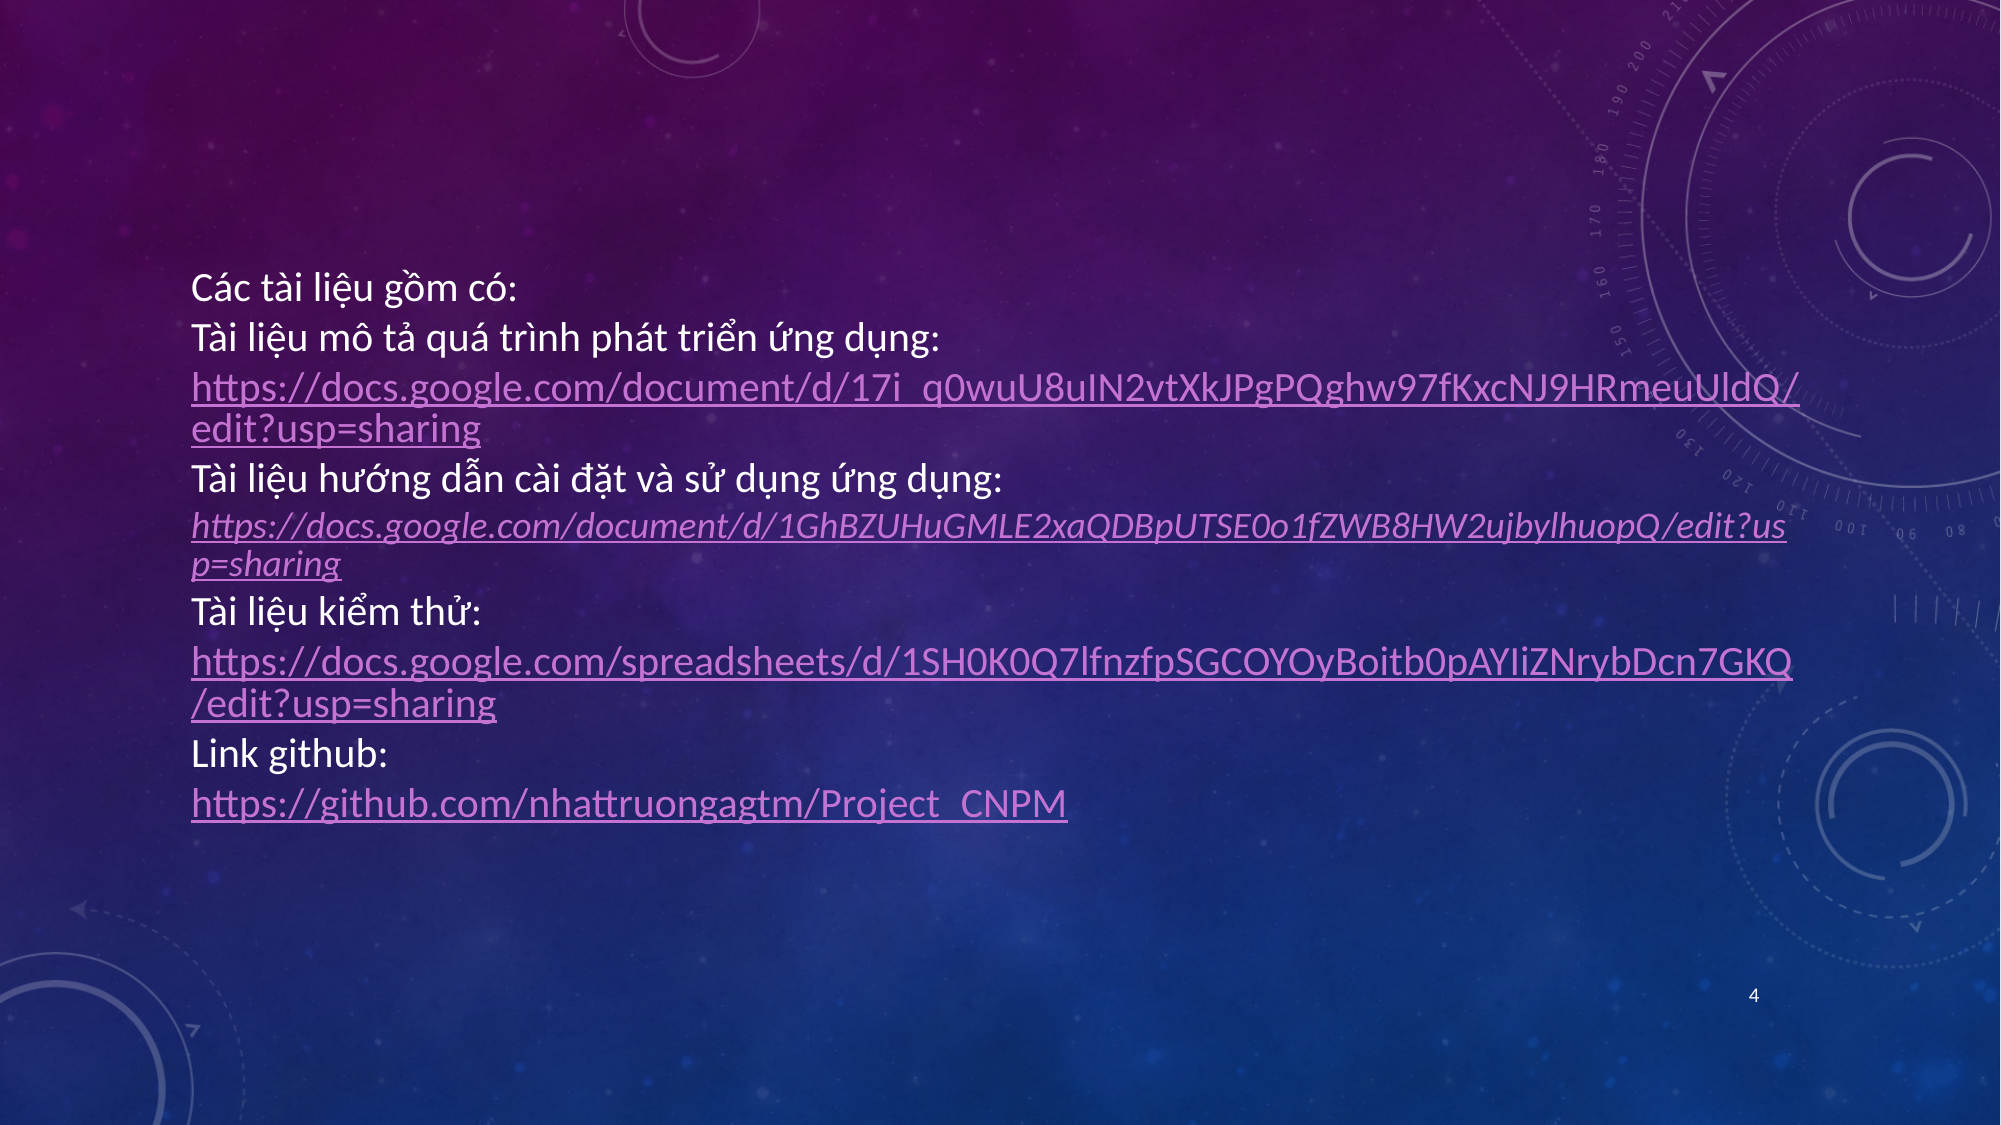

Các tài liệu gồm có:
Tài liệu mô tả quá trình phát triển ứng dụng:
https://docs.google.com/document/d/17i_q0wuU8uIN2vtXkJPgPQghw97fKxcNJ9HRmeuUldQ/edit?usp=sharing
Tài liệu hướng dẫn cài đặt và sử dụng ứng dụng:
https://docs.google.com/document/d/1GhBZUHuGMLE2xaQDBpUTSE0o1fZWB8HW2ujbylhuopQ/edit?usp=sharing
Tài liệu kiểm thử:
https://docs.google.com/spreadsheets/d/1SH0K0Q7lfnzfpSGCOYOyBoitb0pAYIiZNrybDcn7GKQ/edit?usp=sharing
Link github:
https://github.com/nhattruongagtm/Project_CNPM
4